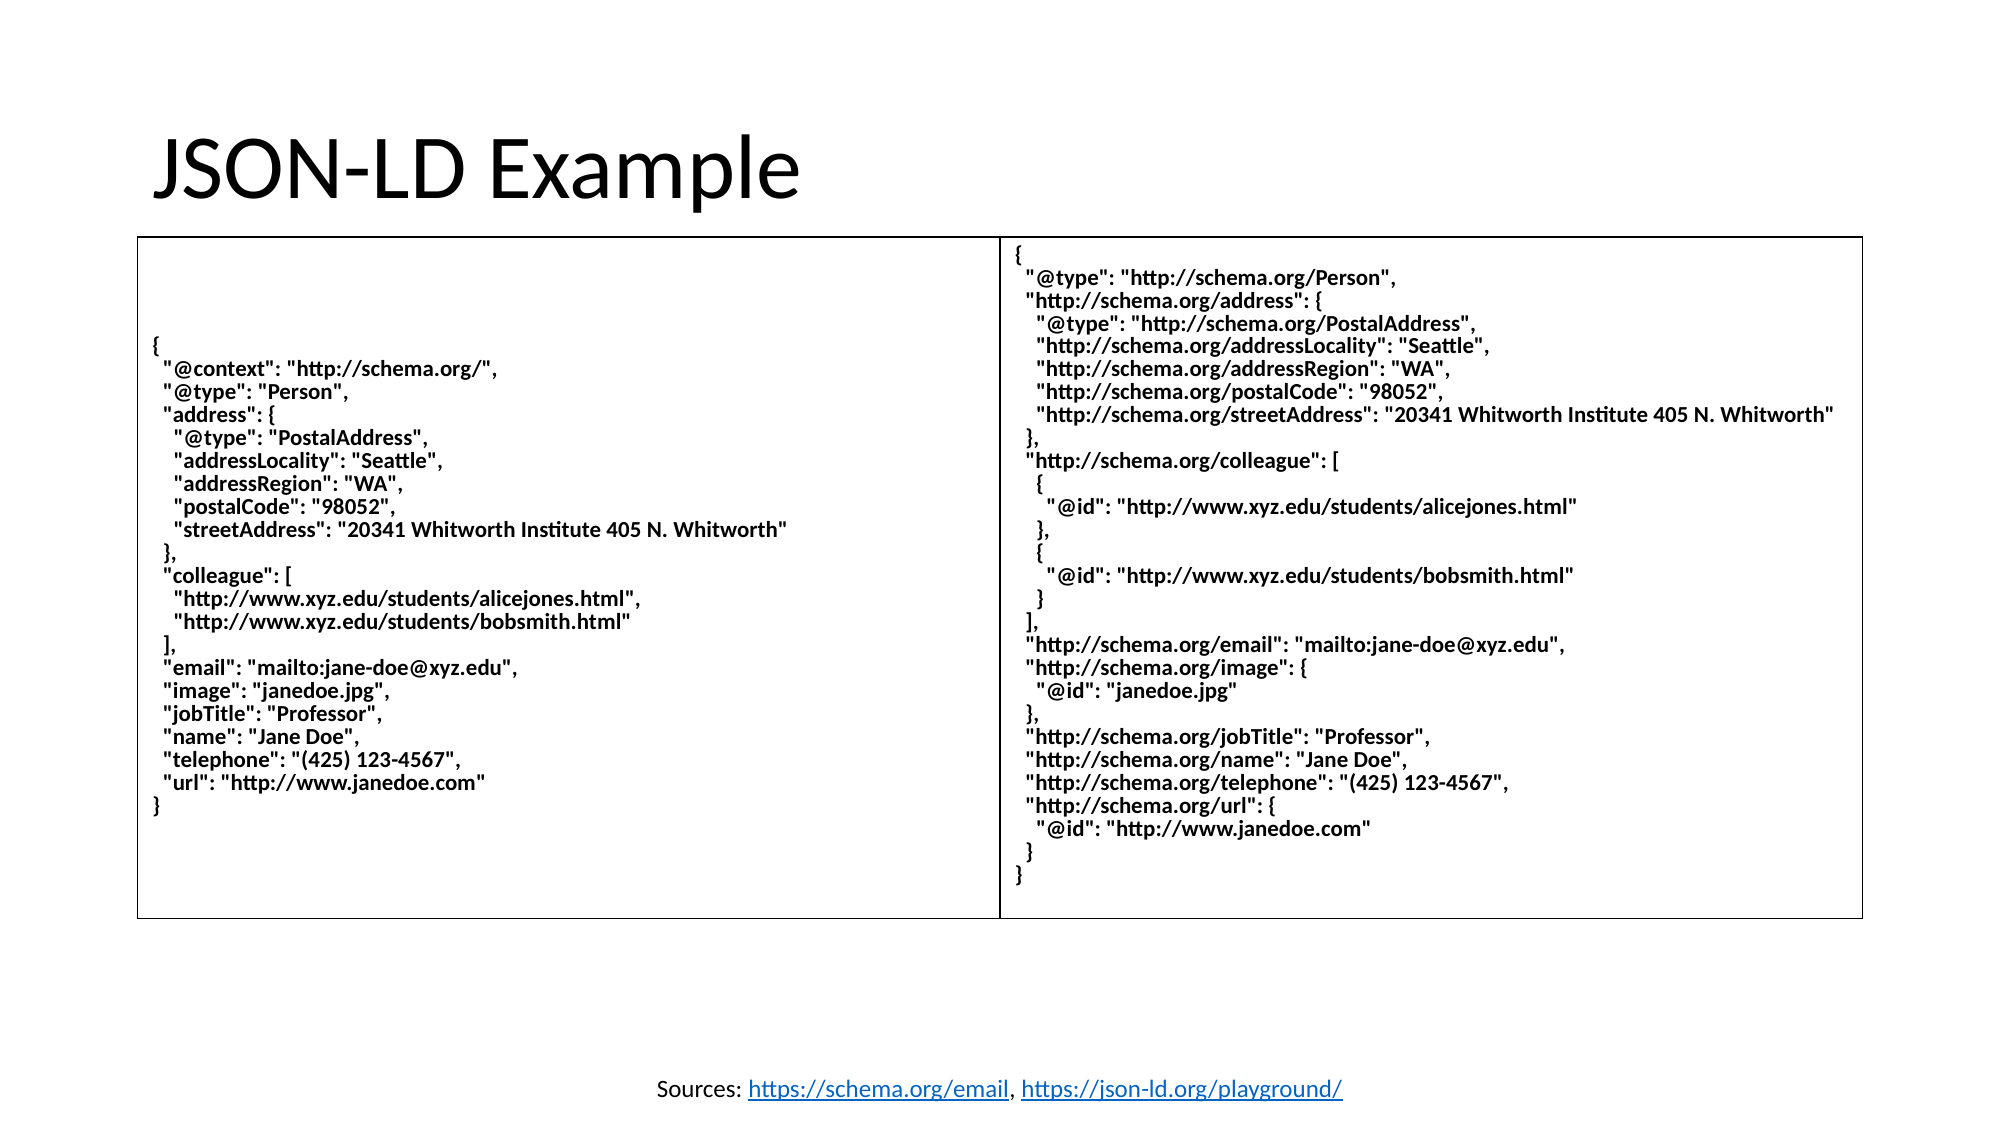

# JSON-LD Example
| { "@context": "http://schema.org/", "@type": "Person", "address": { "@type": "PostalAddress", "addressLocality": "Seattle", "addressRegion": "WA", "postalCode": "98052", "streetAddress": "20341 Whitworth Institute 405 N. Whitworth" }, "colleague": [ "http://www.xyz.edu/students/alicejones.html", "http://www.xyz.edu/students/bobsmith.html" ], "email": "mailto:jane-doe@xyz.edu", "image": "janedoe.jpg", "jobTitle": "Professor", "name": "Jane Doe", "telephone": "(425) 123-4567", "url": "http://www.janedoe.com" } | { "@type": "http://schema.org/Person", "http://schema.org/address": { "@type": "http://schema.org/PostalAddress", "http://schema.org/addressLocality": "Seattle", "http://schema.org/addressRegion": "WA", "http://schema.org/postalCode": "98052", "http://schema.org/streetAddress": "20341 Whitworth Institute 405 N. Whitworth" }, "http://schema.org/colleague": [ { "@id": "http://www.xyz.edu/students/alicejones.html" }, { "@id": "http://www.xyz.edu/students/bobsmith.html" } ], "http://schema.org/email": "mailto:jane-doe@xyz.edu", "http://schema.org/image": { "@id": "janedoe.jpg" }, "http://schema.org/jobTitle": "Professor", "http://schema.org/name": "Jane Doe", "http://schema.org/telephone": "(425) 123-4567", "http://schema.org/url": { "@id": "http://www.janedoe.com" } } |
| --- | --- |
Sources: https://schema.org/email, https://json-ld.org/playground/